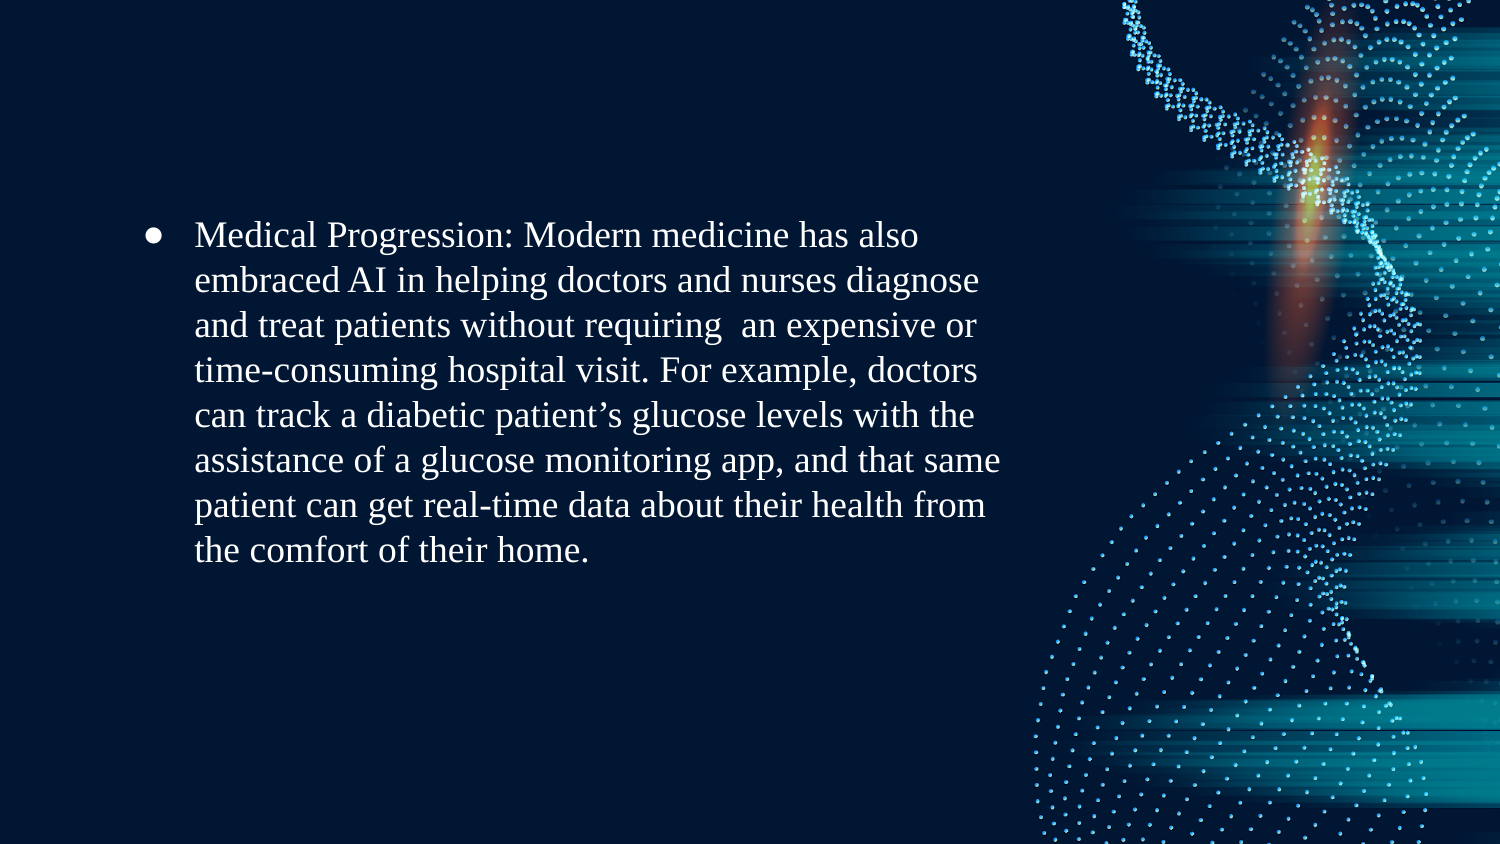

Medical Progression: Modern medicine has also embraced AI in helping doctors and nurses diagnose and treat patients without requiring  an expensive or time-consuming hospital visit. For example, doctors can track a diabetic patient’s glucose levels with the assistance of a glucose monitoring app, and that same patient can get real-time data about their health from the comfort of their home.